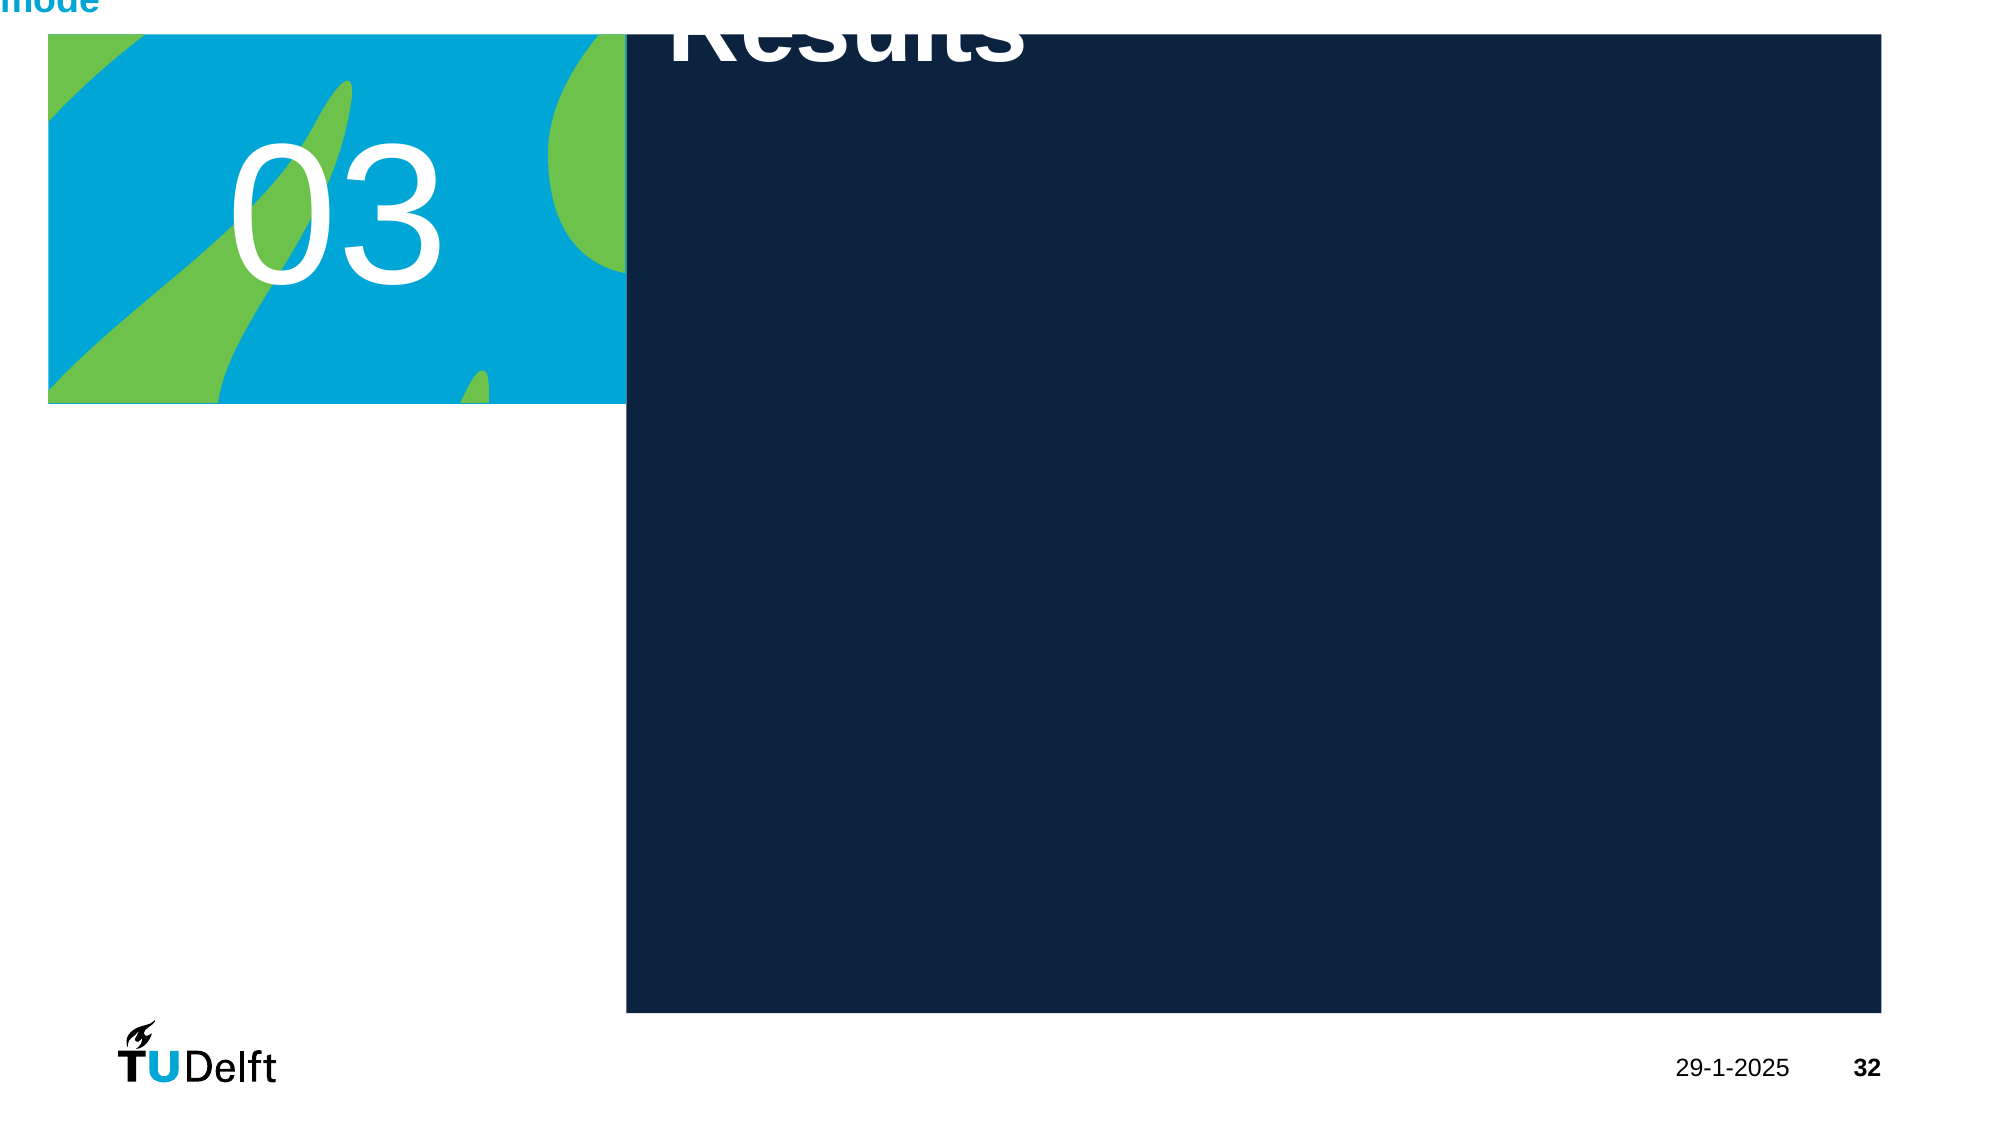

# Chapter | dark mode

Results
03

29-1-2025
32